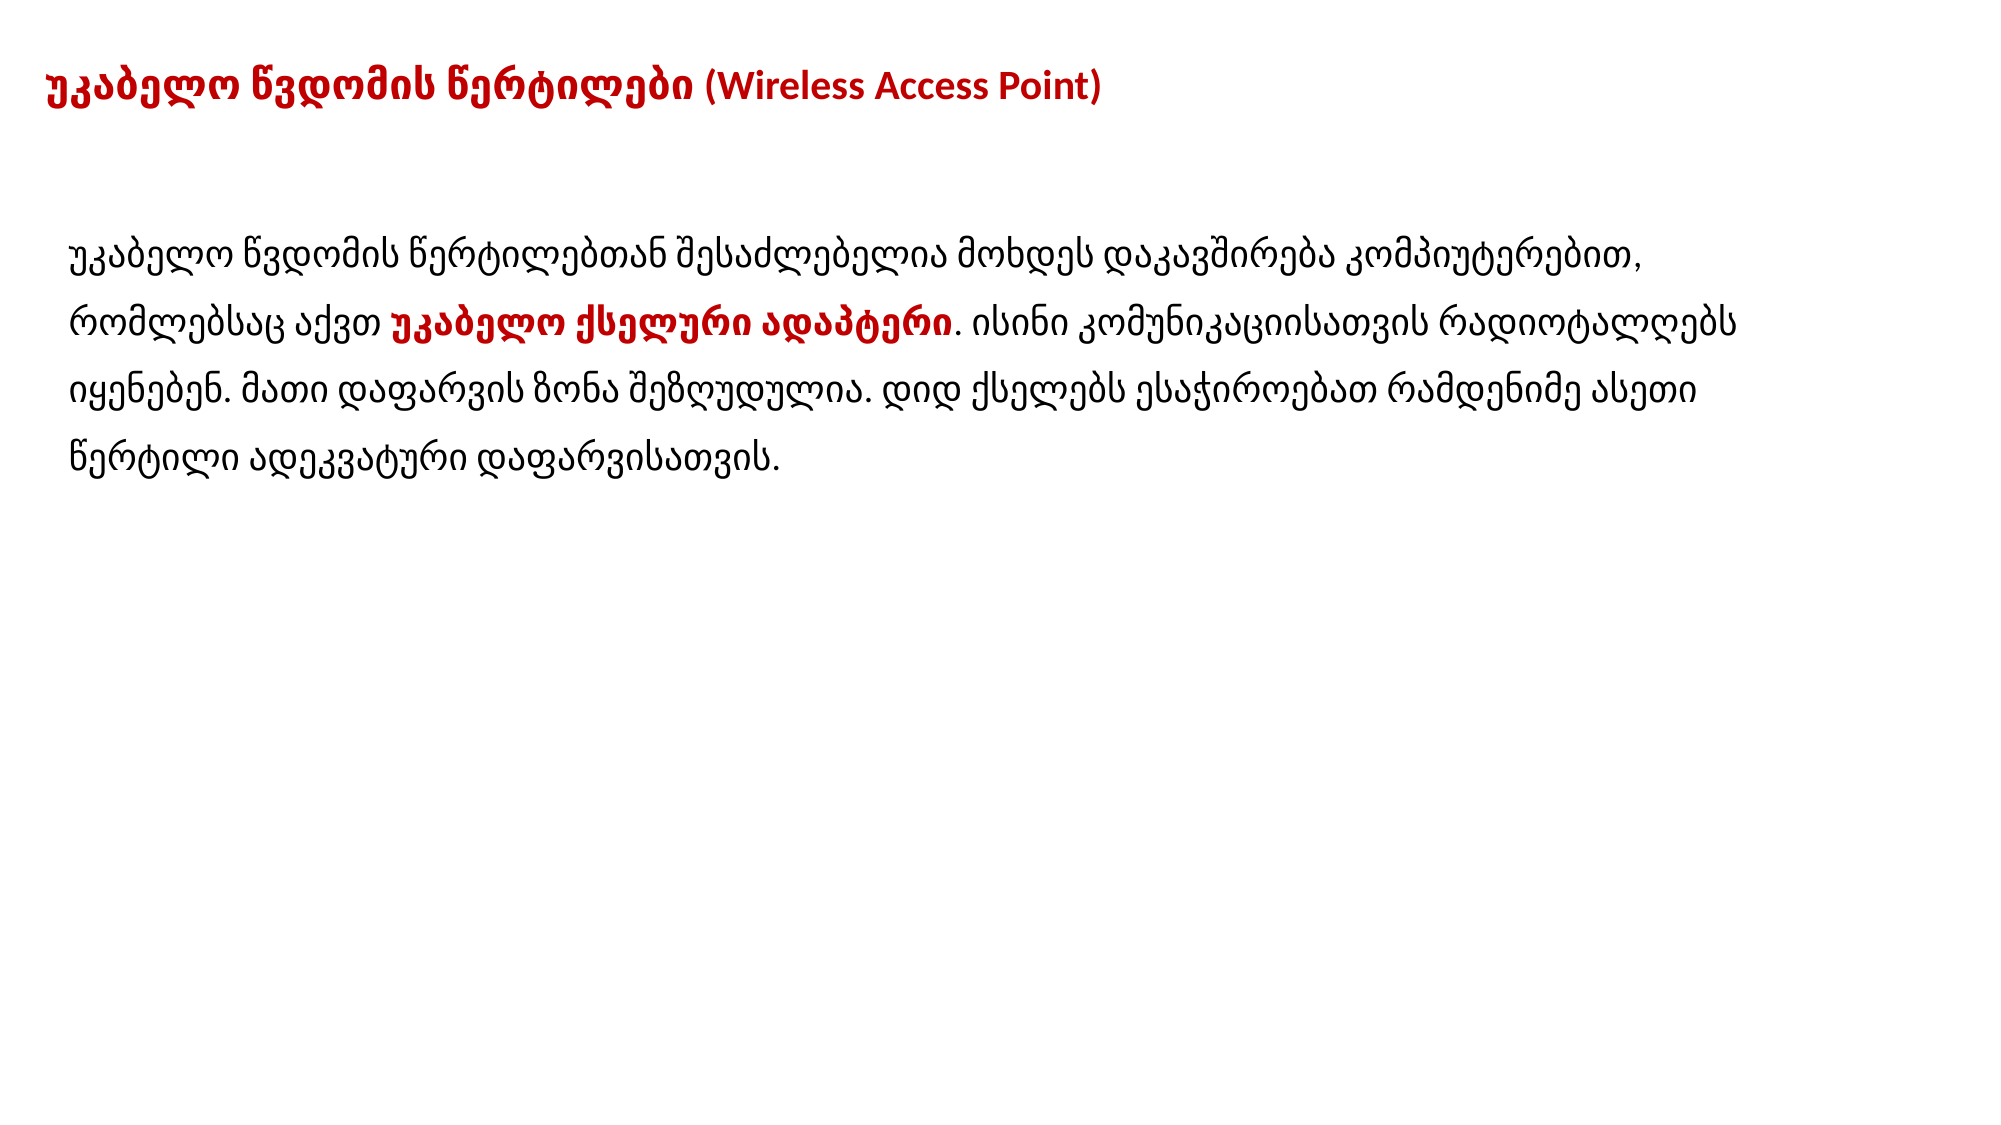

უკაბელო წვდომის წერტილები (Wireless Access Point)
უკაბელო წვდომის წერტილებთან შესაძლებელია მოხდეს დაკავშირება კომპიუტერებით, რომლებსაც აქვთ უკაბელო ქსელური ადაპტერი. ისინი კომუნიკაციისათვის რადიოტალღებს იყენებენ. მათი დაფარვის ზონა შეზღუდულია. დიდ ქსელებს ესაჭიროებათ რამდენიმე ასეთი წერტილი ადეკვატური დაფარვისათვის.